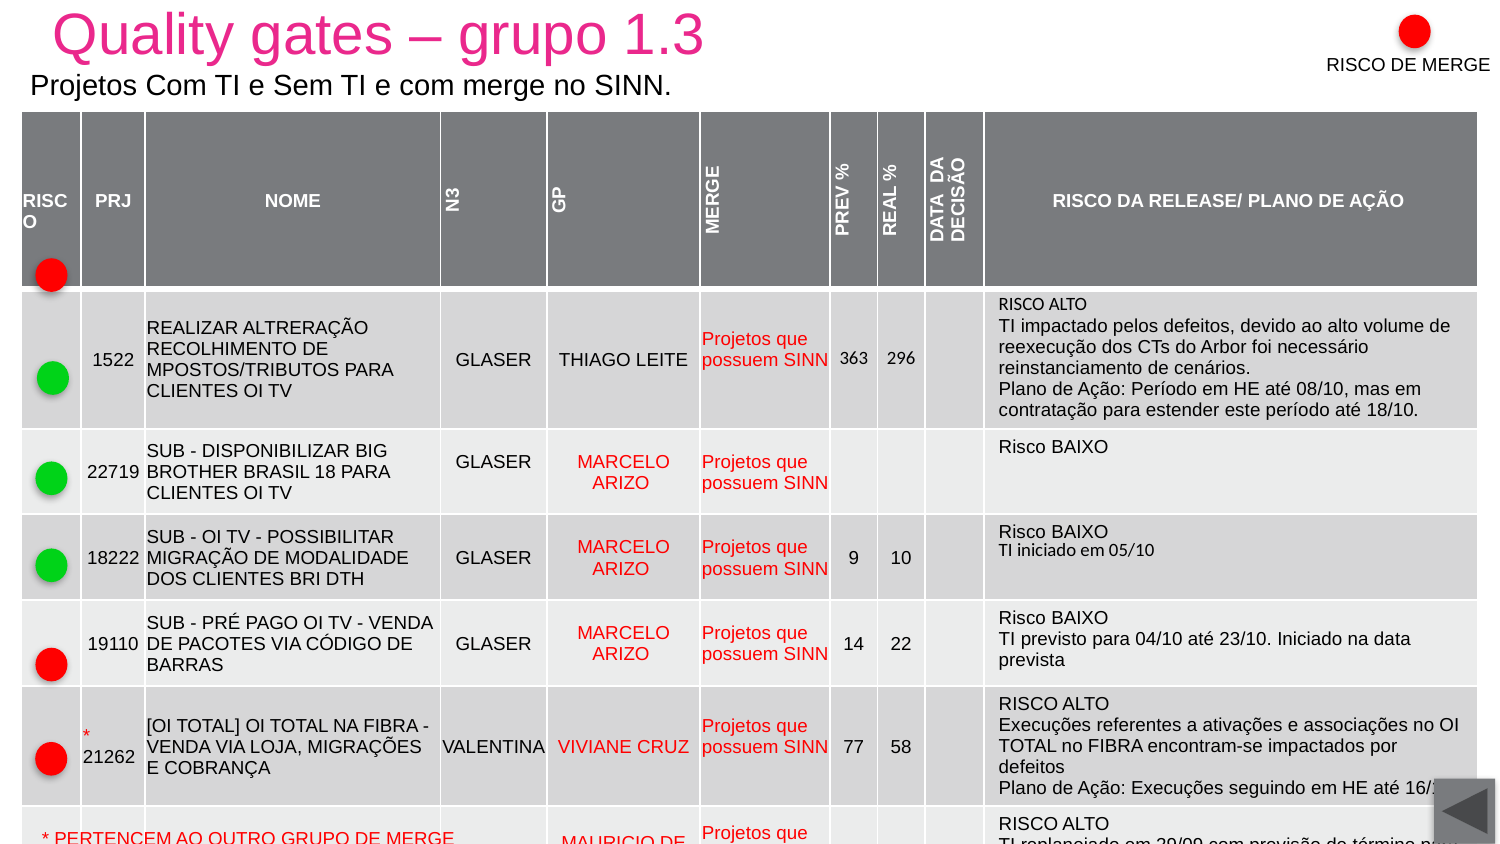

# Quality gates – grupo 1.3

RISCO DE MERGE
Projetos Com TI e Sem TI e com merge no SINN.

| RISCO | PRJ | NOME | N3 | GP | MERGE | PREV % | REAL % | DATA DA DECISÃO | RISCO DA RELEASE/ PLANO DE AÇÃO |
| --- | --- | --- | --- | --- | --- | --- | --- | --- | --- |
|  | 1522 | REALIZAR ALTRERAÇÃO RECOLHIMENTO DE MPOSTOS/TRIBUTOS PARA CLIENTES OI TV | GLASER | THIAGO LEITE | Projetos que possuem SINN | 363 | 296 |  | RISCO ALTO TI impactado pelos defeitos, devido ao alto volume de reexecução dos CTs do Arbor foi necessário reinstanciamento de cenários. Plano de Ação: Período em HE até 08/10, mas em contratação para estender este período até 18/10. |
|  | 22719 | SUB - DISPONIBILIZAR BIG BROTHER BRASIL 18 PARA CLIENTES OI TV | GLASER | MARCELO ARIZO | Projetos que possuem SINN |  |  |  | Risco BAIXO |
|  | 18222 | SUB - OI TV - POSSIBILITAR MIGRAÇÃO DE MODALIDADE DOS CLIENTES BRI DTH | GLASER | MARCELO ARIZO | Projetos que possuem SINN | 9 | 10 |  | Risco BAIXO TI iniciado em 05/10 |
|  | 19110 | SUB - PRÉ PAGO OI TV - VENDA DE PACOTES VIA CÓDIGO DE BARRAS | GLASER | MARCELO ARIZO | Projetos que possuem SINN | 14 | 22 |  | Risco BAIXO TI previsto para 04/10 até 23/10. Iniciado na data prevista |
|  | \* 21262 | [OI TOTAL] OI TOTAL NA FIBRA - VENDA VIA LOJA, MIGRAÇÕES E COBRANÇA | VALENTINA | VIVIANE CRUZ | Projetos que possuem SINN | 77 | 58 |  | RISCO ALTO Execuções referentes a ativações e associações no OI TOTAL no FIBRA encontram-se impactados por defeitos Plano de Ação: Execuções seguindo em HE até 16/10 |
|  | \*17516 | SUB - BMAIL FASE | GLASER | MAURICIO DE MIRANDA | Projetos que possuem SINN | 184 | 146 |  | RISCO ALTO TI replanejado em 29/09 com previsão de término para 15/10 |

19

MATERIAL CONFIDENCIAL  |  SLIDE Nº
* PERTENCEM AO OUTRO GRUPO DE MERGE